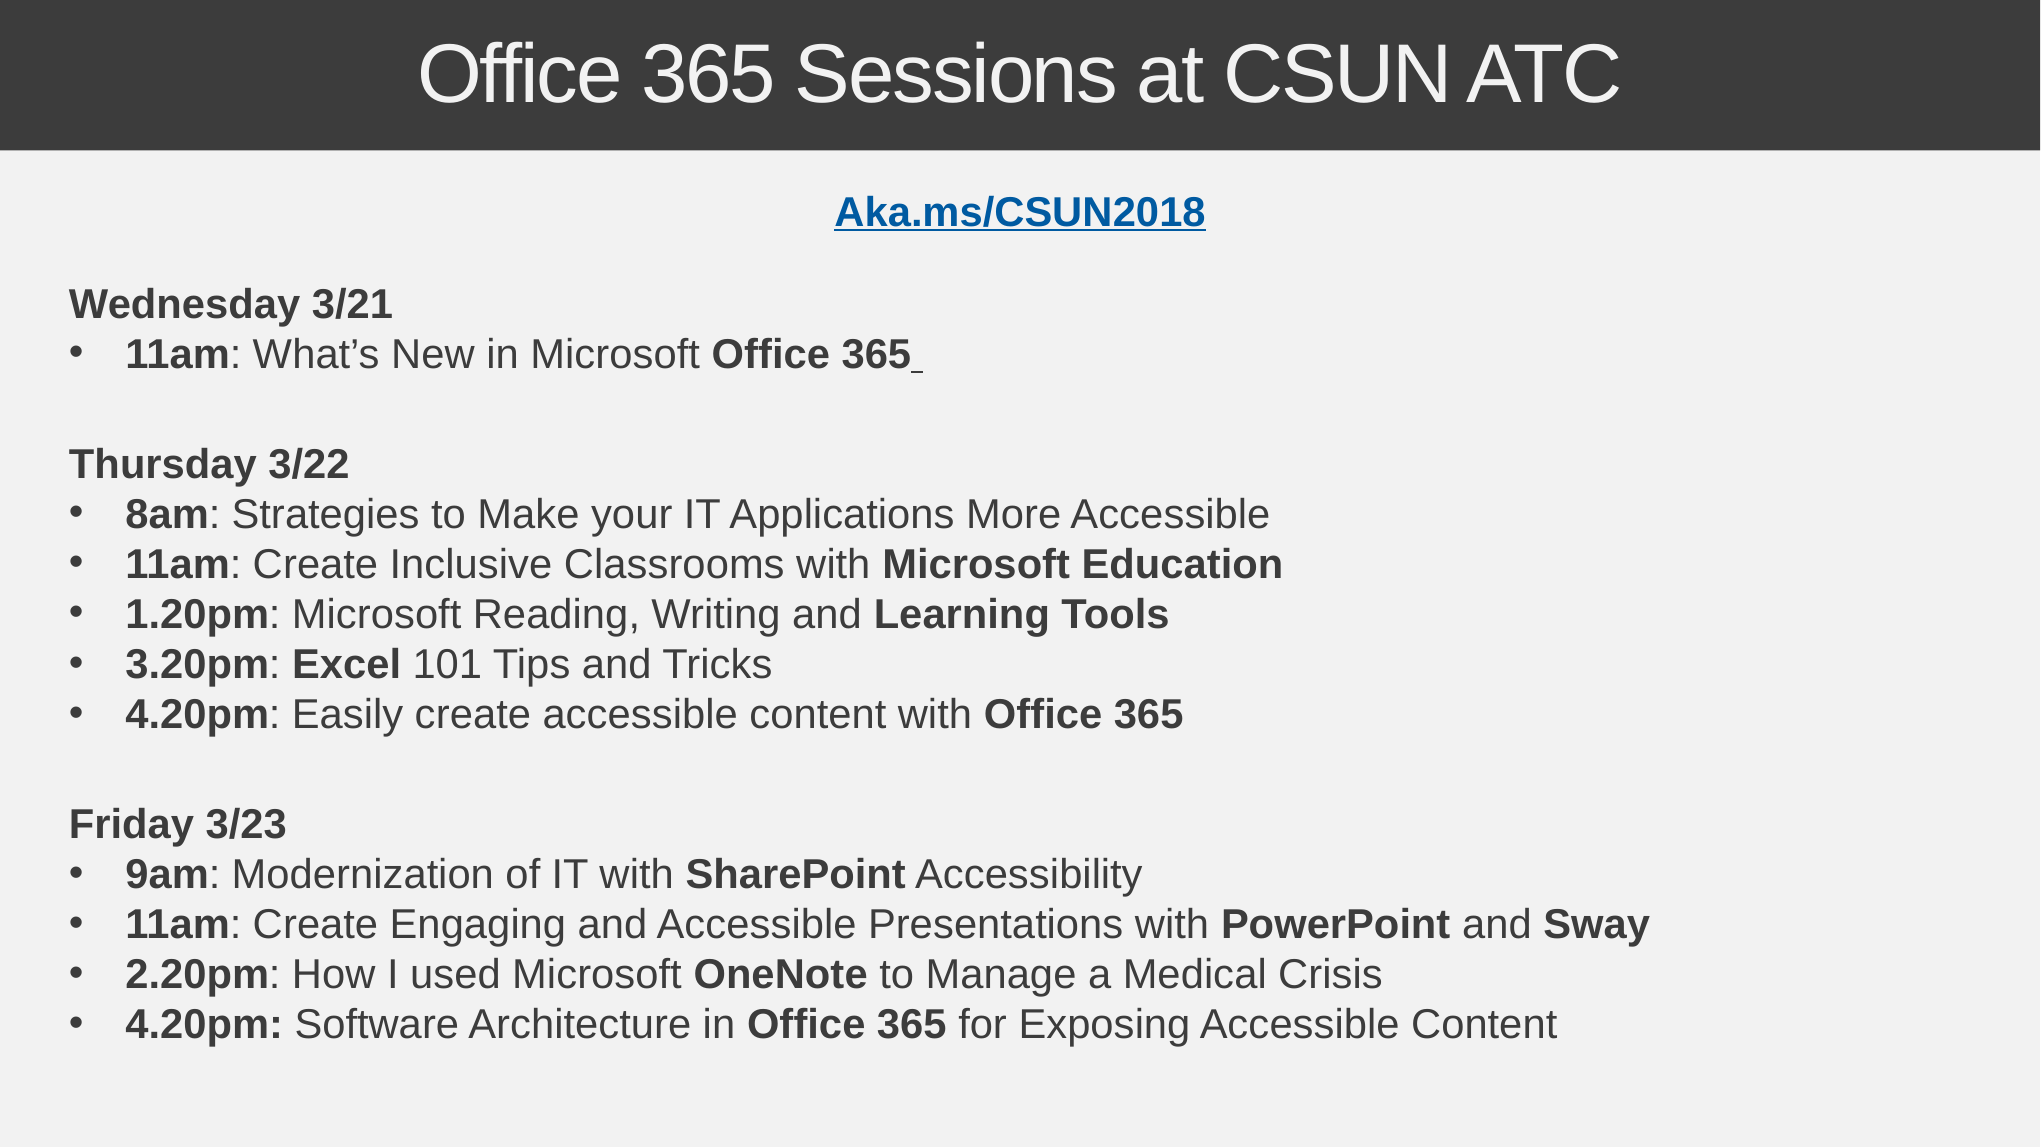

# Office 365 Sessions at CSUN ATC
Aka.ms/CSUN2018
Wednesday 3/21
11am: What’s New in Microsoft Office 365
Thursday 3/22
8am: Strategies to Make your IT Applications More Accessible
11am: Create Inclusive Classrooms with Microsoft Education
1.20pm: Microsoft Reading, Writing and Learning Tools
3.20pm: Excel 101 Tips and Tricks
4.20pm: Easily create accessible content with Office 365
Friday 3/23
9am: Modernization of IT with SharePoint Accessibility
11am: Create Engaging and Accessible Presentations with PowerPoint and Sway
2.20pm: How I used Microsoft OneNote to Manage a Medical Crisis
4.20pm: Software Architecture in Office 365 for Exposing Accessible Content